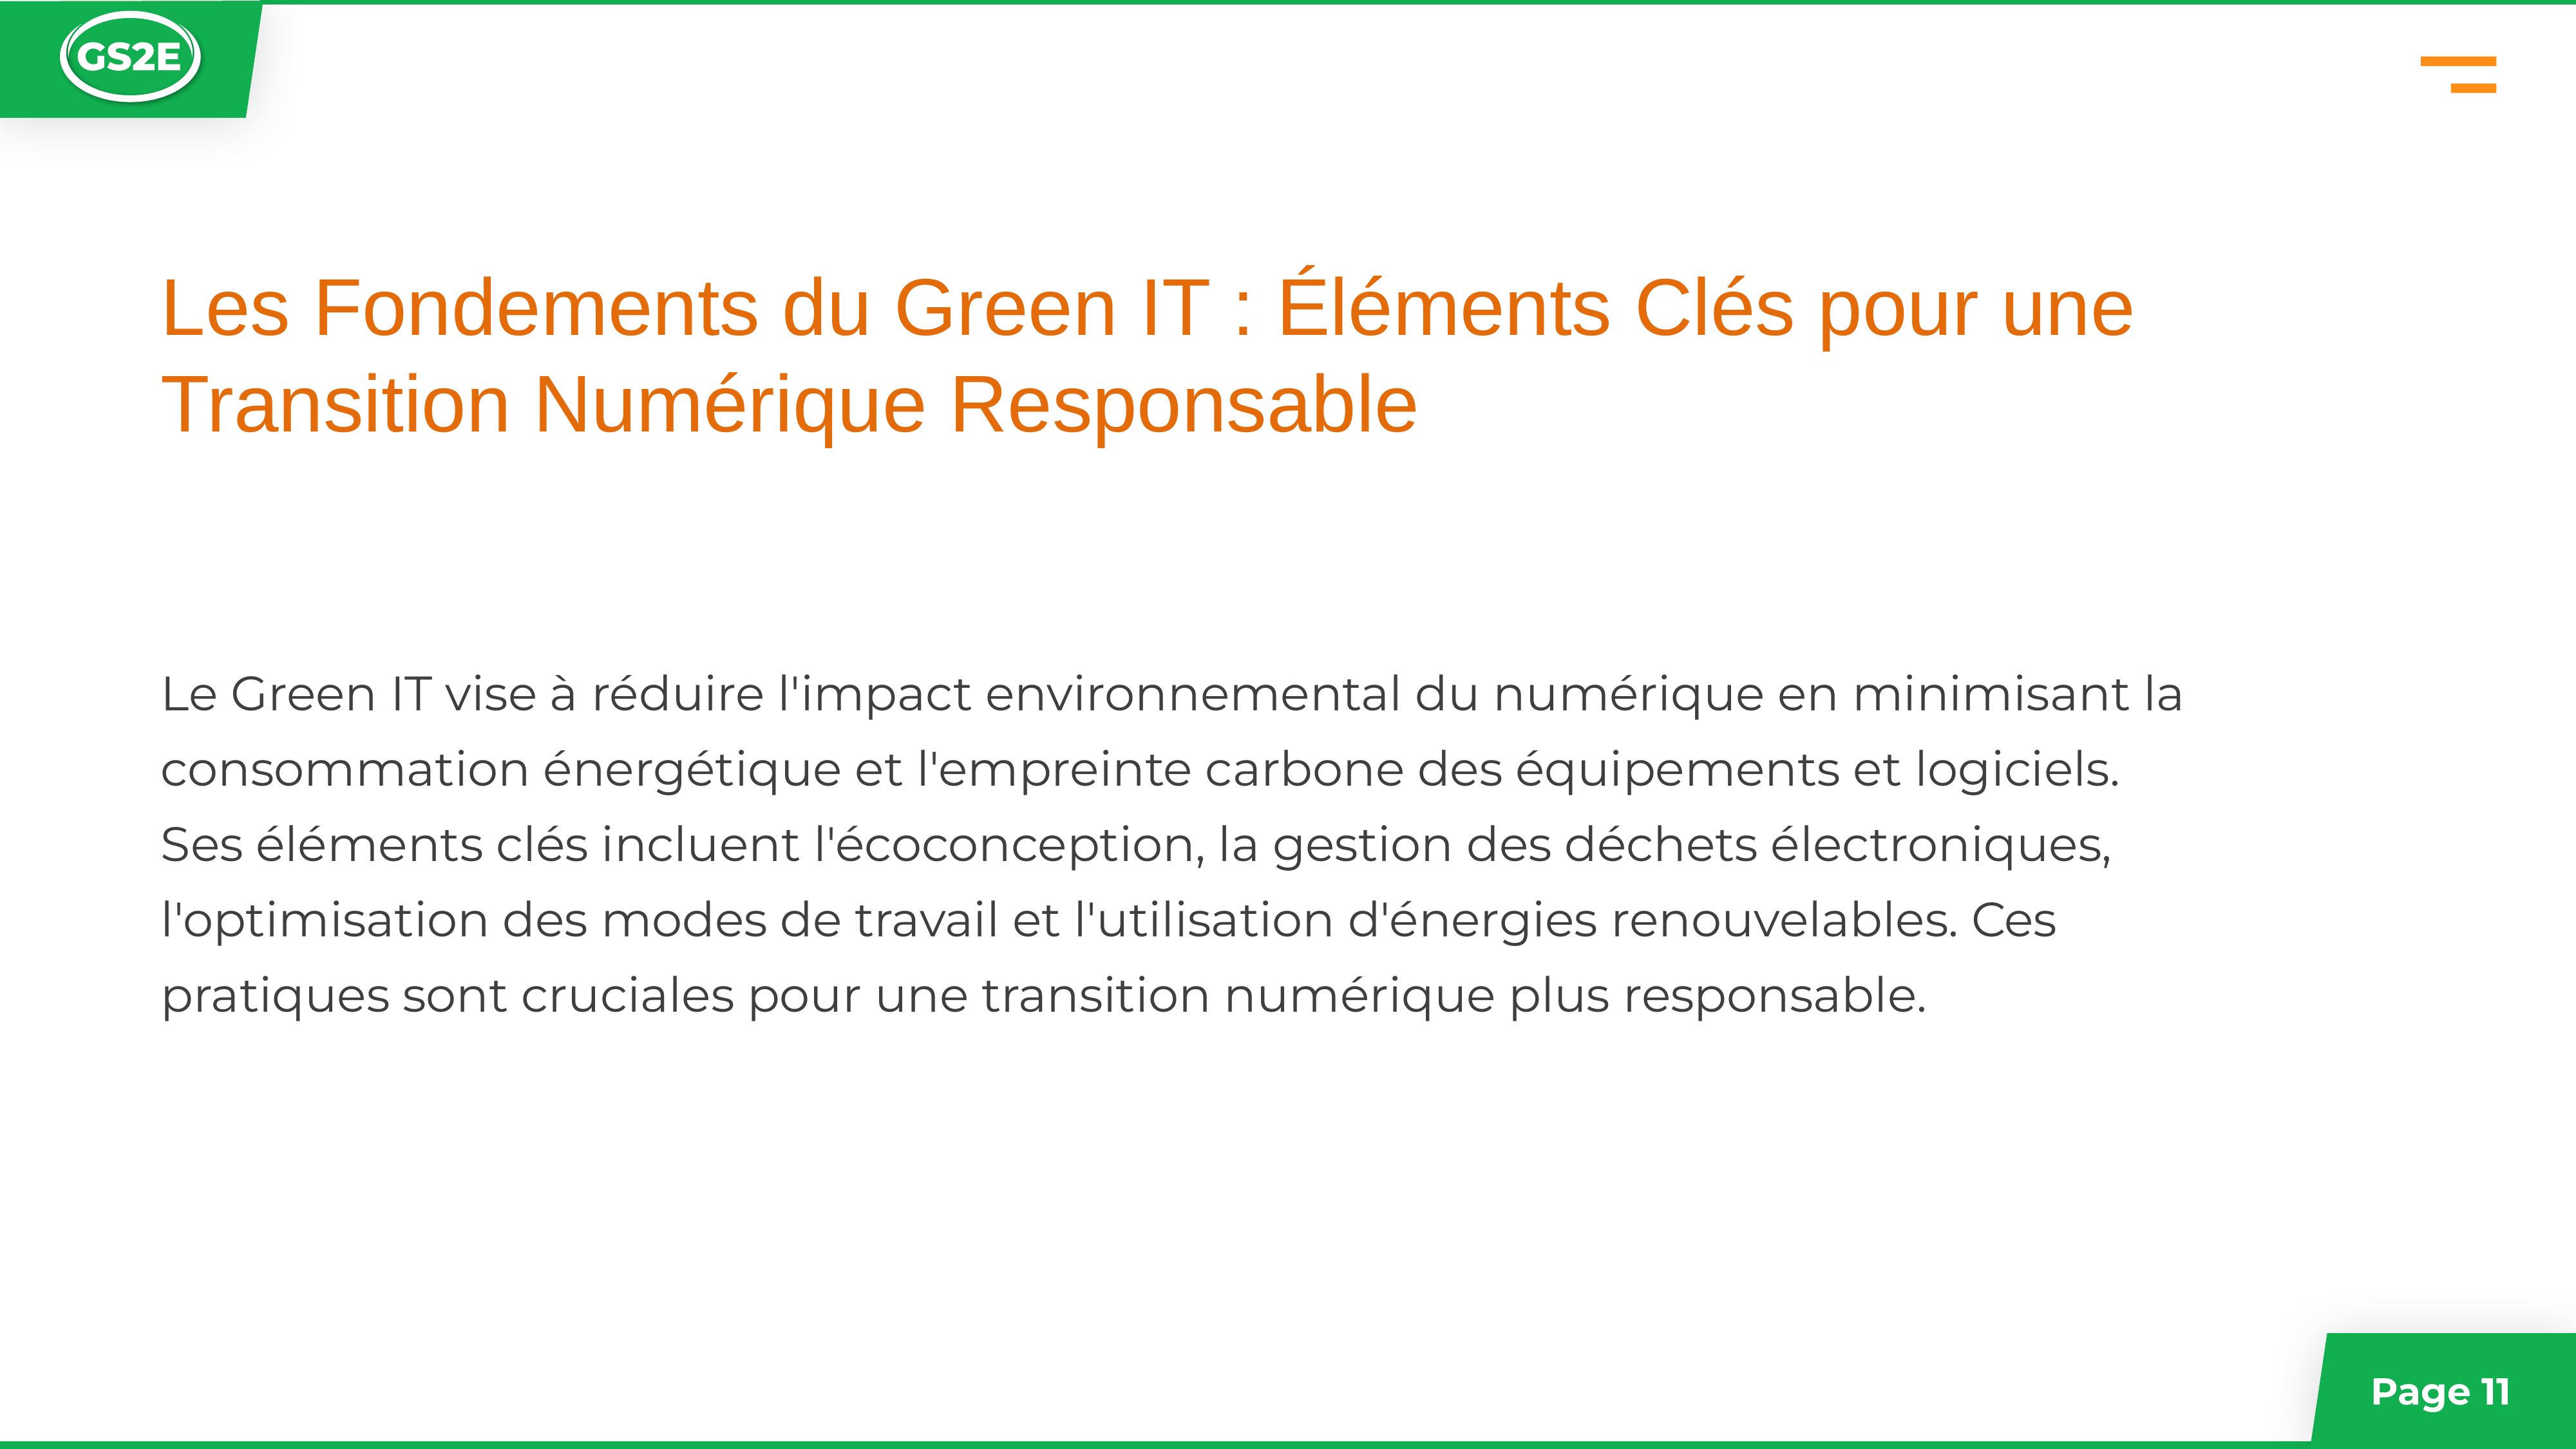

Les Fondements du Green IT : Éléments Clés pour une Transition Numérique Responsable

Le Green IT vise à réduire l'impact environnemental du numérique en minimisant la consommation énergétique et l'empreinte carbone des équipements et logiciels. Ses éléments clés incluent l'écoconception, la gestion des déchets électroniques, l'optimisation des modes de travail et l'utilisation d'énergies renouvelables. Ces pratiques sont cruciales pour une transition numérique plus responsable.